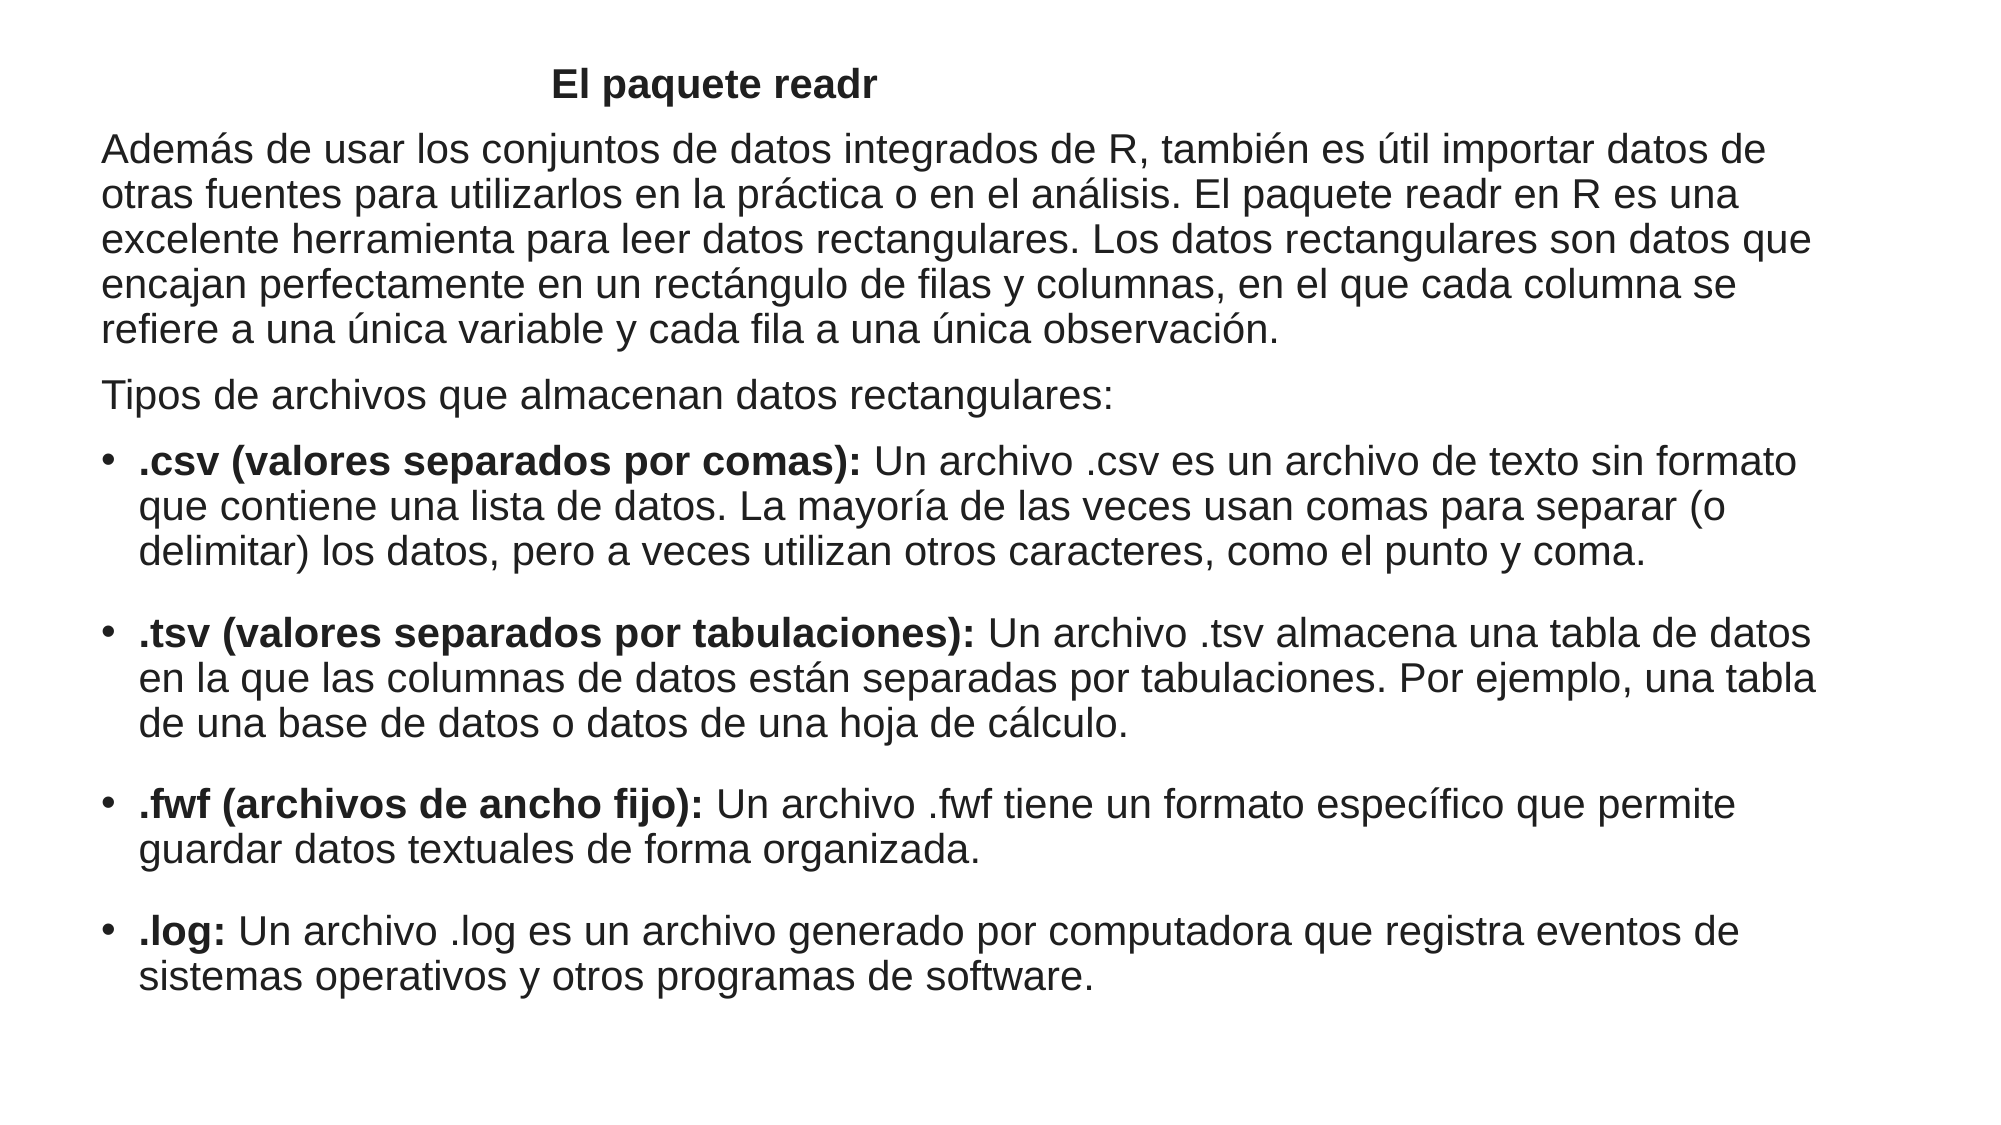

El paquete readr
Además de usar los conjuntos de datos integrados de R, también es útil importar datos de otras fuentes para utilizarlos en la práctica o en el análisis. El paquete readr en R es una excelente herramienta para leer datos rectangulares. Los datos rectangulares son datos que encajan perfectamente en un rectángulo de filas y columnas, en el que cada columna se refiere a una única variable y cada fila a una única observación.
Tipos de archivos que almacenan datos rectangulares:
.csv (valores separados por comas): Un archivo .csv es un archivo de texto sin formato que contiene una lista de datos. La mayoría de las veces usan comas para separar (o delimitar) los datos, pero a veces utilizan otros caracteres, como el punto y coma.
.tsv (valores separados por tabulaciones): Un archivo .tsv almacena una tabla de datos en la que las columnas de datos están separadas por tabulaciones. Por ejemplo, una tabla de una base de datos o datos de una hoja de cálculo.
.fwf (archivos de ancho fijo): Un archivo .fwf tiene un formato específico que permite guardar datos textuales de forma organizada.
.log: Un archivo .log es un archivo generado por computadora que registra eventos de sistemas operativos y otros programas de software.